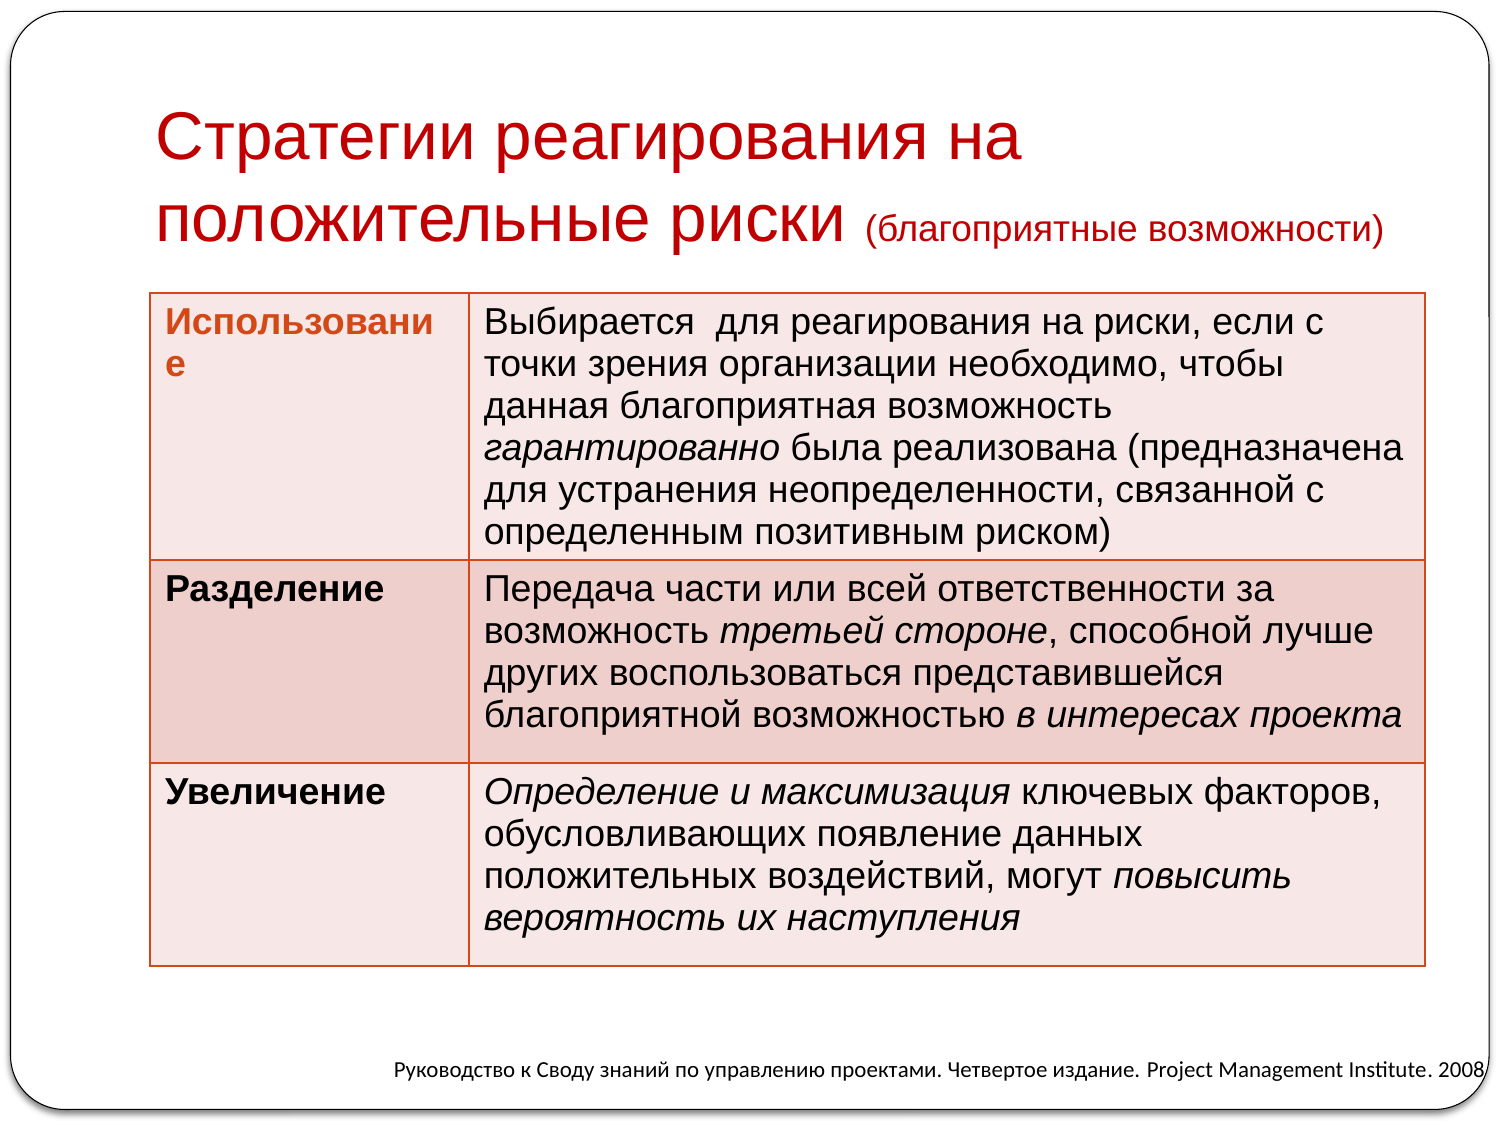

# Стратегии реагирования на положительные риски (благоприятные возможности)
| Использование | Выбирается для реагирования на риски, если с точки зрения организации необходимо, чтобы данная благоприятная возможность гарантированно была реализована (предназначена для устранения неопределенности, связанной с определенным позитивным риском) |
| --- | --- |
| Разделение | Передача части или всей ответственности за возможность третьей стороне, способной лучше других воспользоваться представившейся благоприятной возможностью в интересах проекта |
| Увеличение | Определение и максимизация ключевых факторов, обусловливающих появление данных положительных воздействий, могут повысить вероятность их наступления |
Руководство к Своду знаний по управлению проектами. Четвертое издание. Project Management Institute. 2008